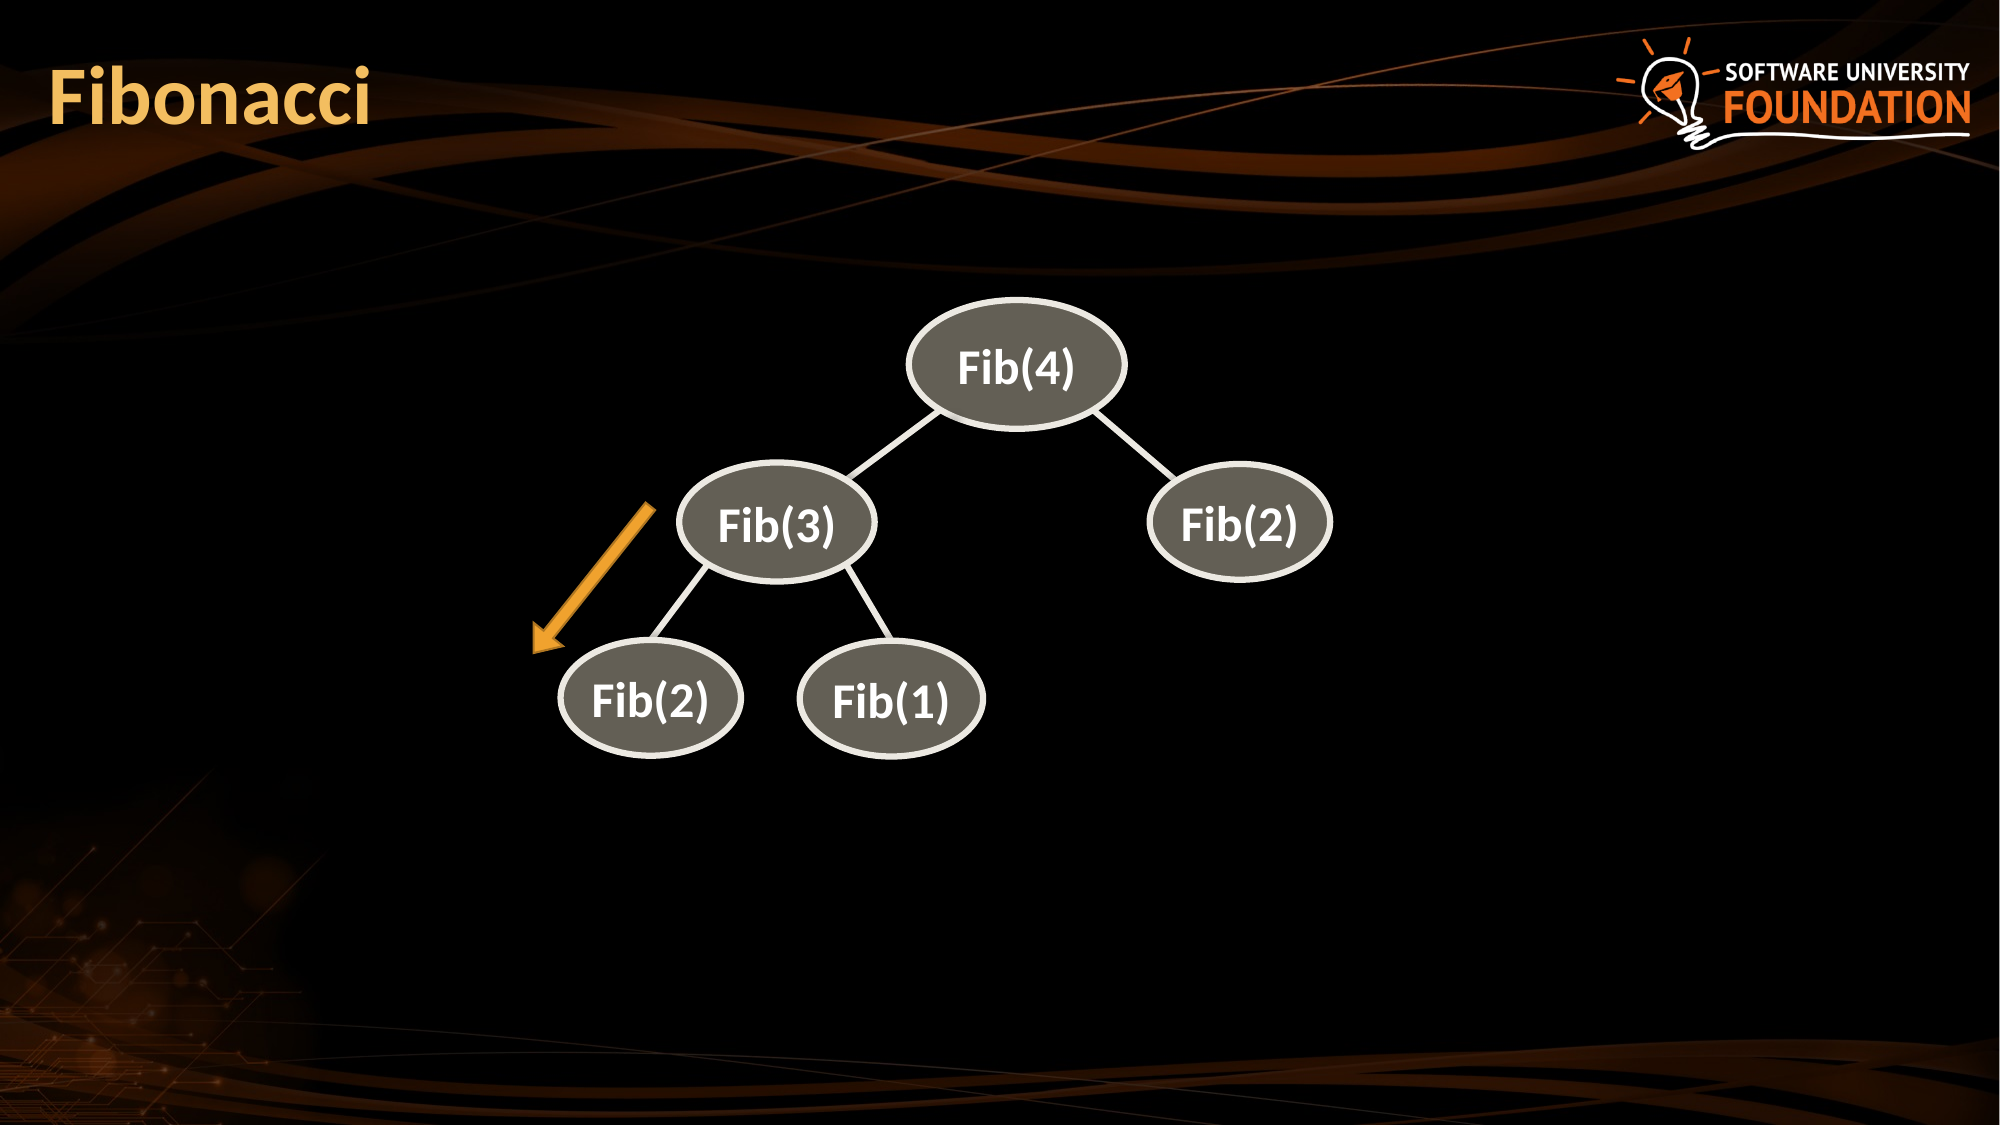

# Fibonacci
Fib(4)
Fib(3)
Fib(2)

Fib(2)
Fib(1)